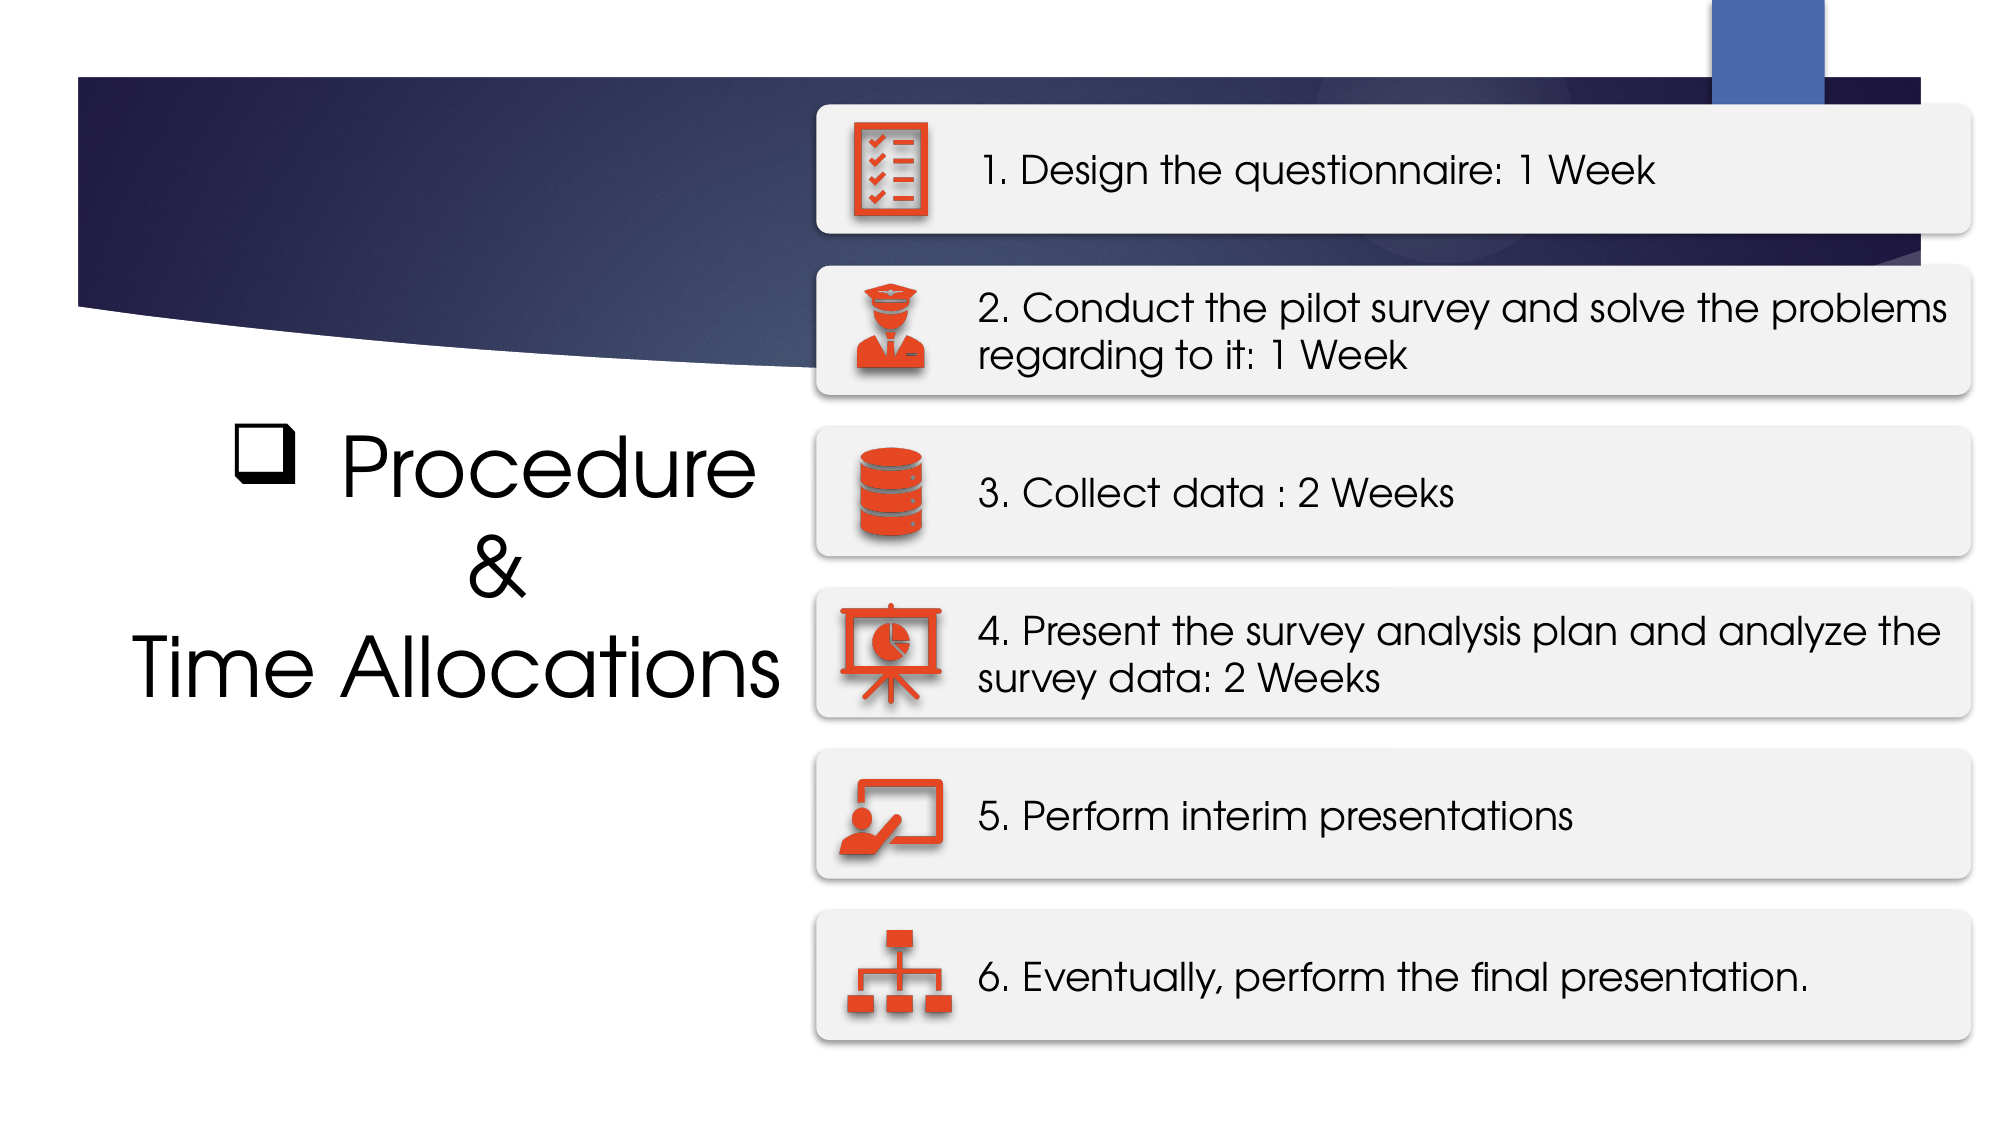

1. Design the questionnaire: 1 Week
2. Conduct the pilot survey and solve the problems regarding to it: 1 Week
3. Collect data : 2 Weeks
4. Present the survey analysis plan and analyze the survey data: 2 Weeks
5. Perform interim presentations
6. Eventually, perform the final presentation.
# Procedure & Time Allocations